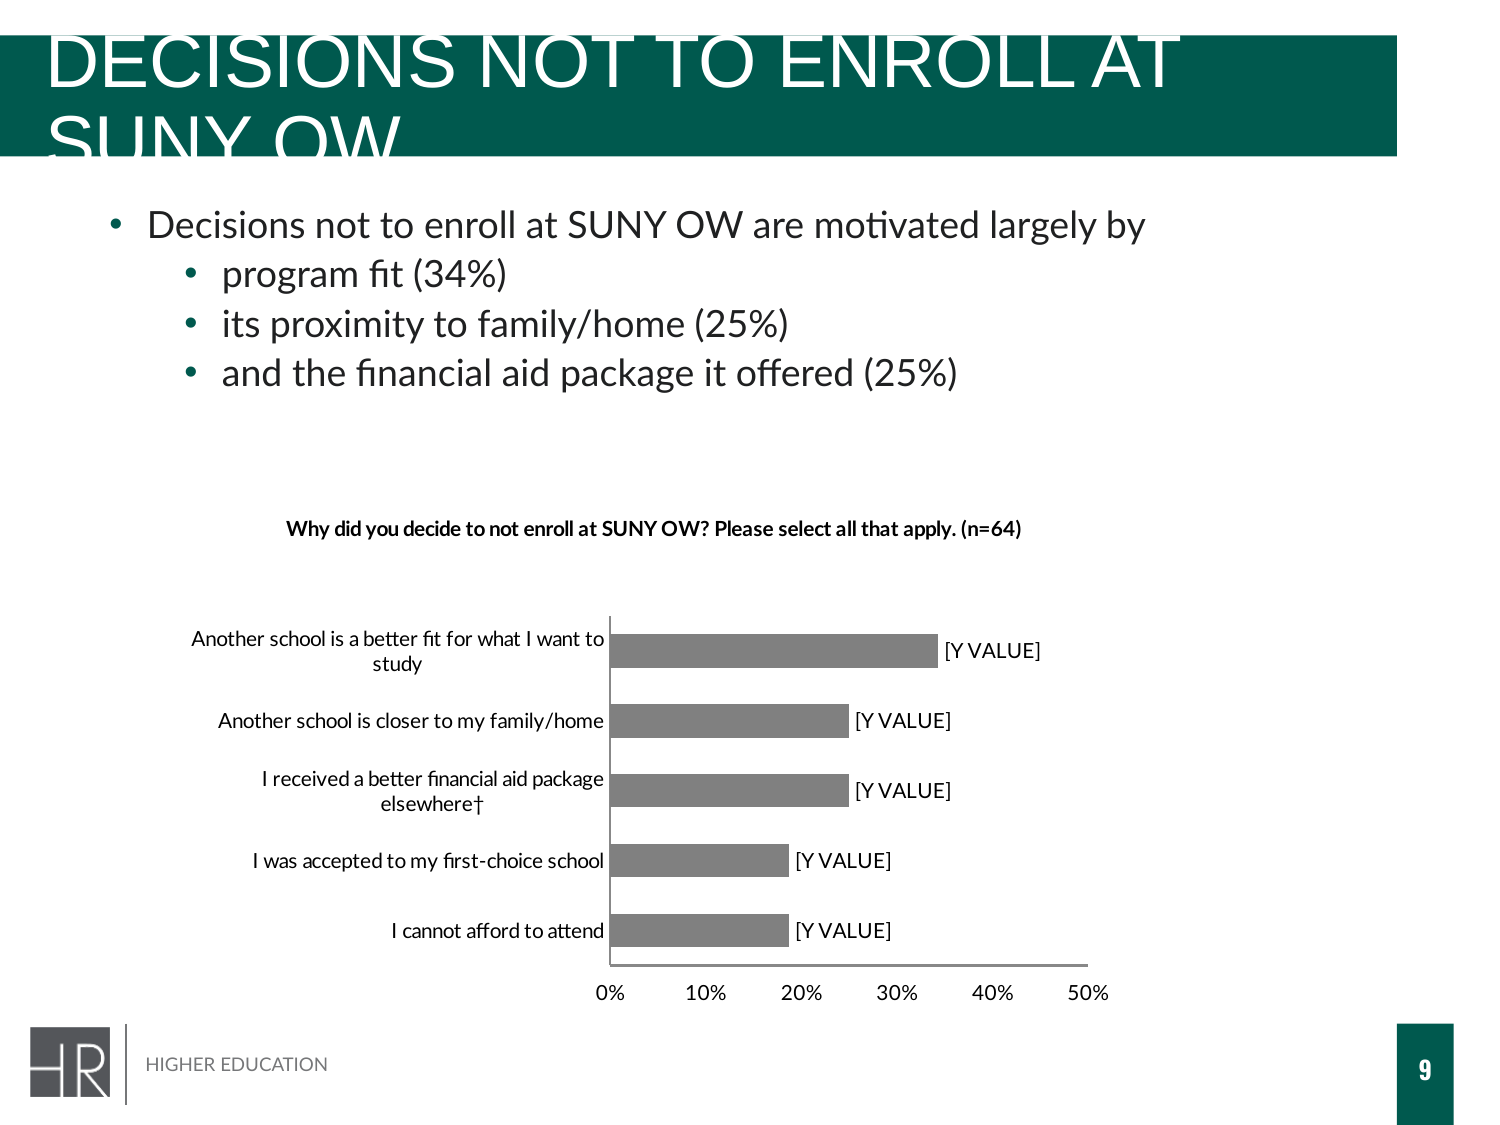

# Decisions not to Enroll at SUNY OW
Decisions not to enroll at SUNY OW are motivated largely by
program fit (34%)
its proximity to family/home (25%)
and the financial aid package it offered (25%)

### Chart: Why did you decide to not enroll at SUNY OW? Please select all that apply. (n=64)

| Category | No Series |
|---|---|
| I cannot afford to attend | 0.1875 |
| I was accepted to my first-choice school | 0.1875 |
| I received a better financial aid package elsewhere† | 0.25 |
| Another school is closer to my family/home | 0.25 |
| Another school is a better fit for what I want to study | 0.34375 |
9